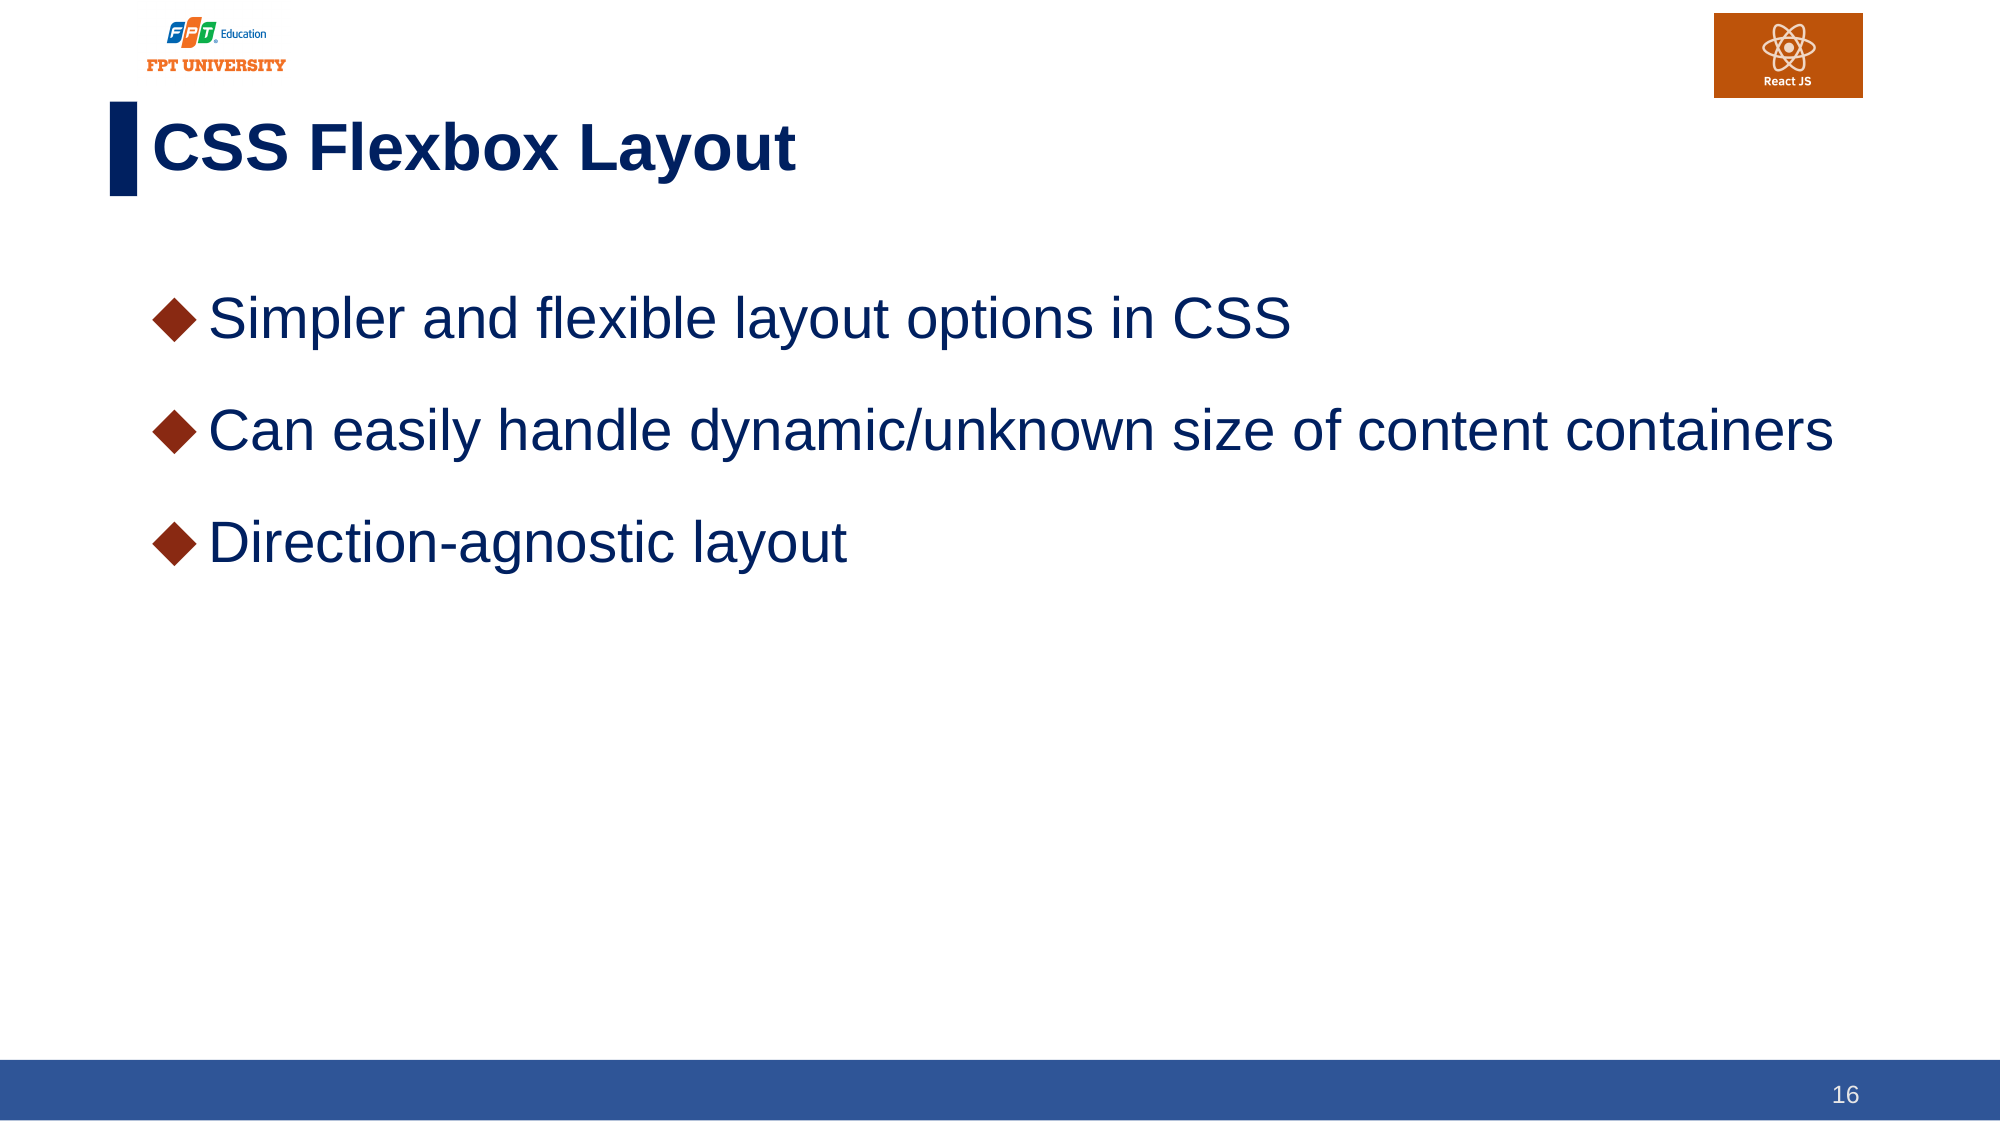

# CSS Flexbox Layout
Simpler and flexible layout options in CSS
Can easily handle dynamic/unknown size of content containers
Direction-agnostic layout

16